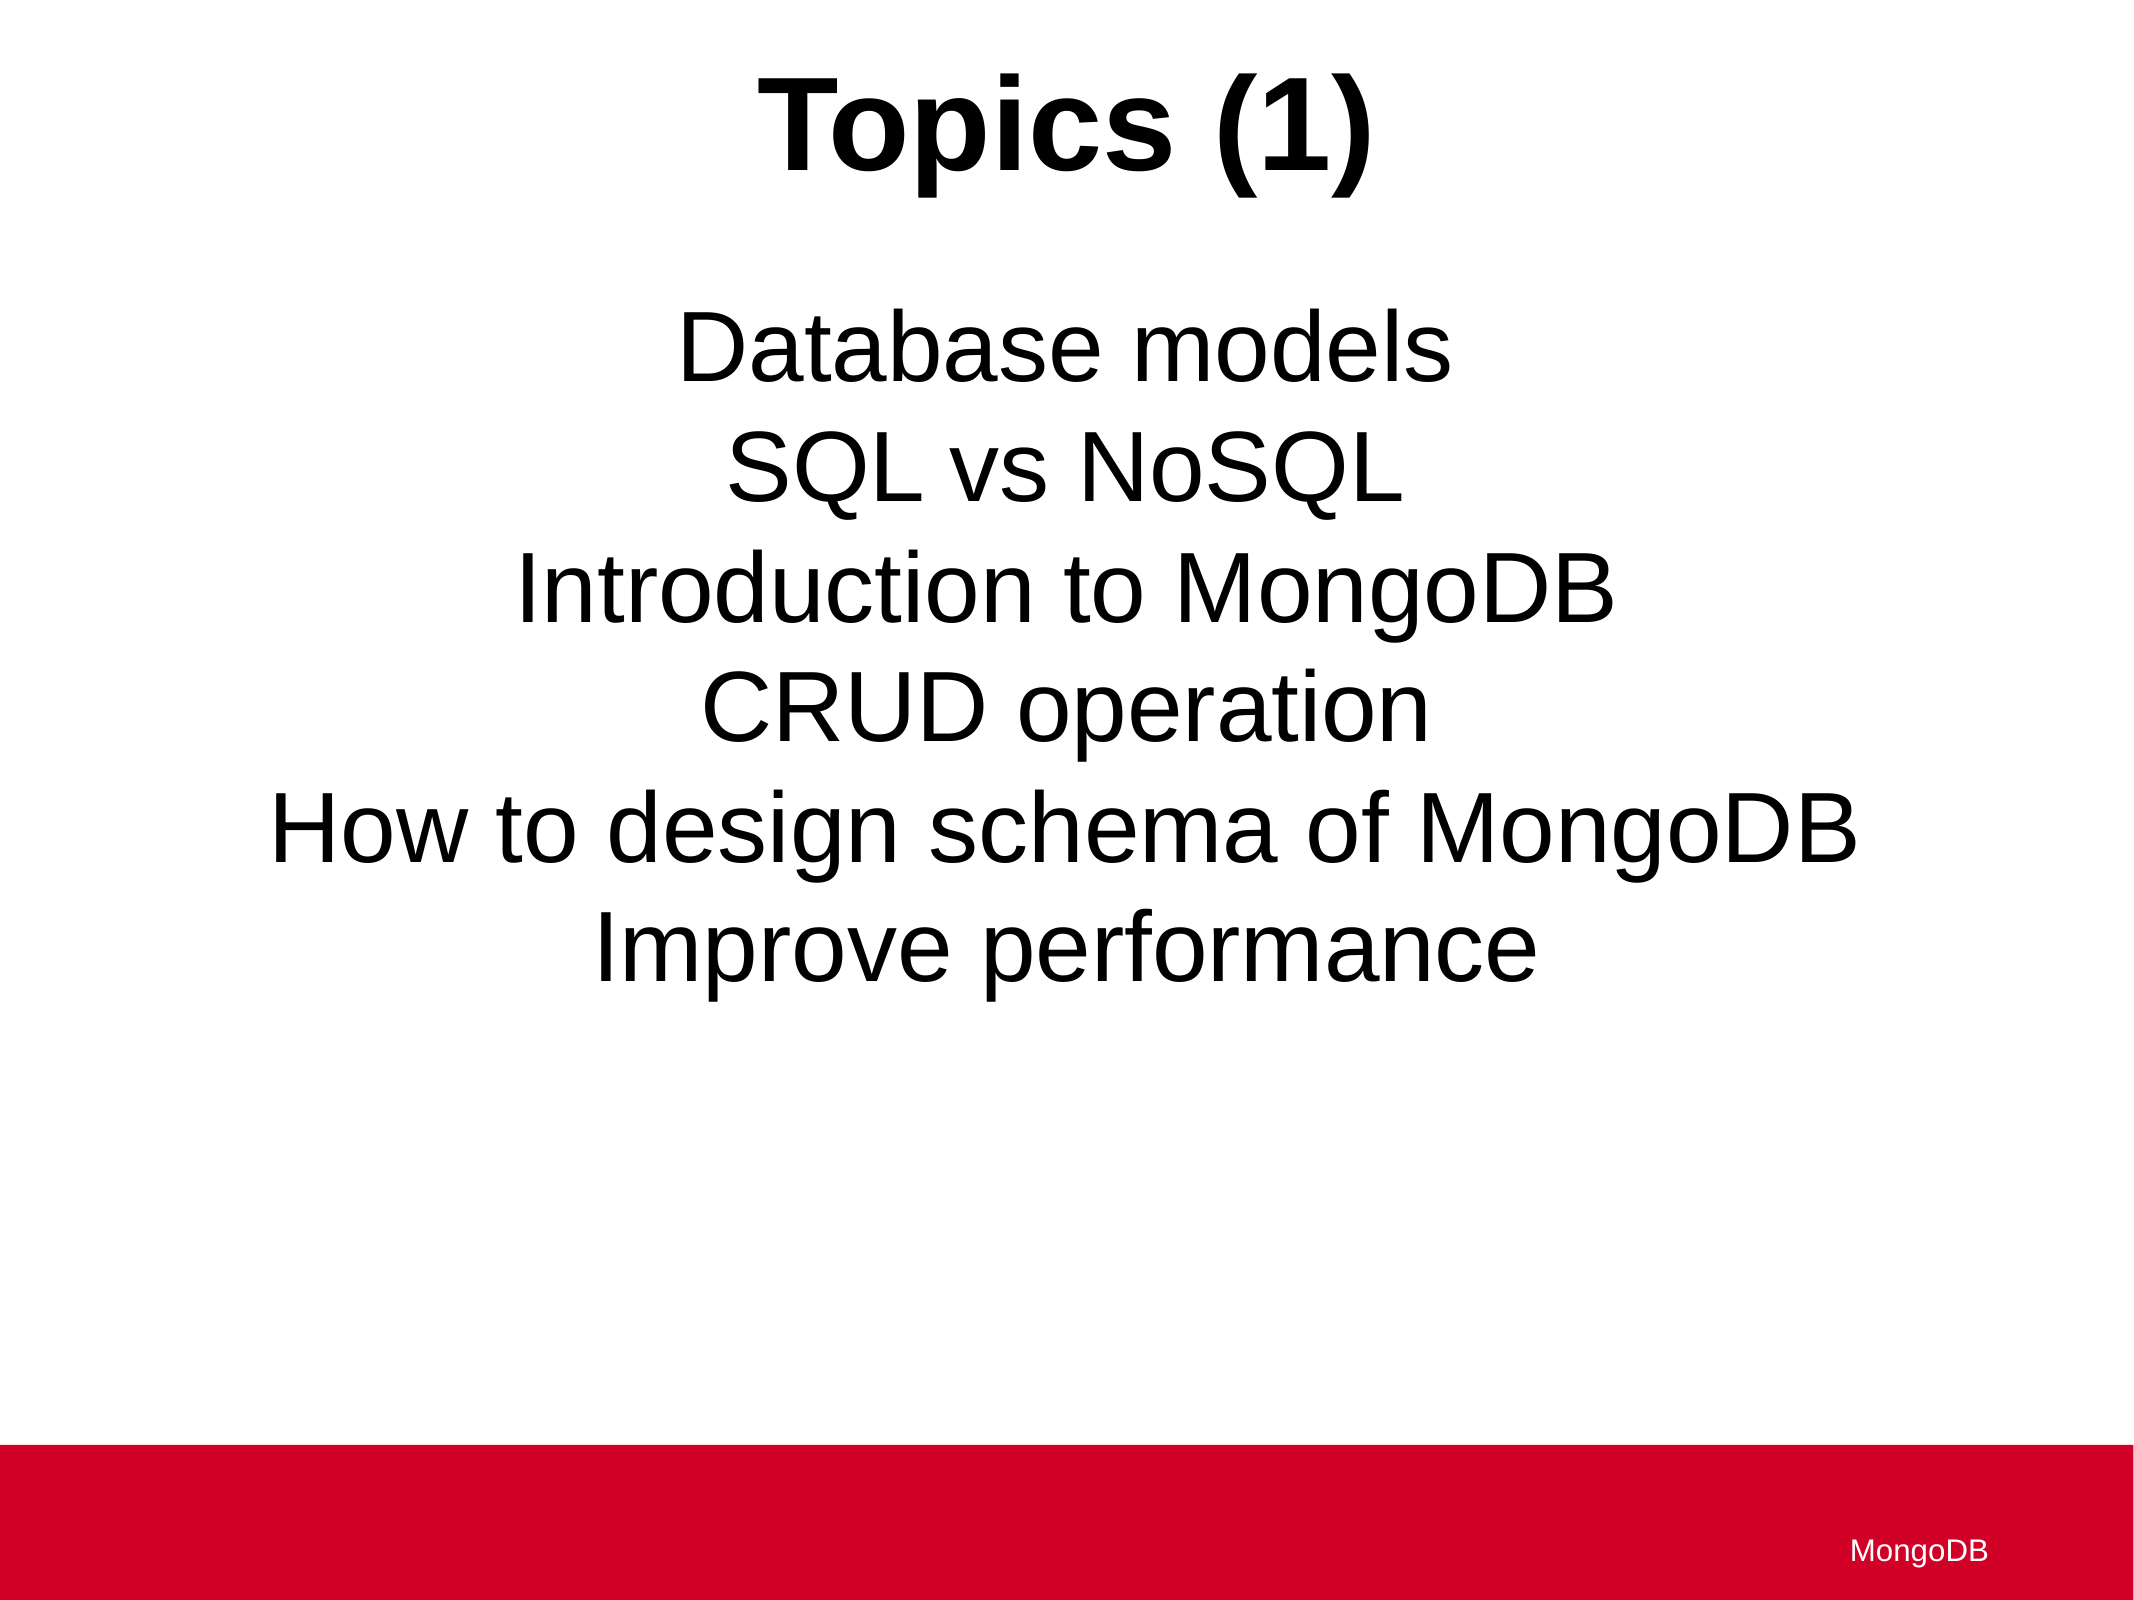

Topics (1)
Database models
SQL vs NoSQL
Introduction to MongoDB
CRUD operation
How to design schema of MongoDB
Improve performance
2